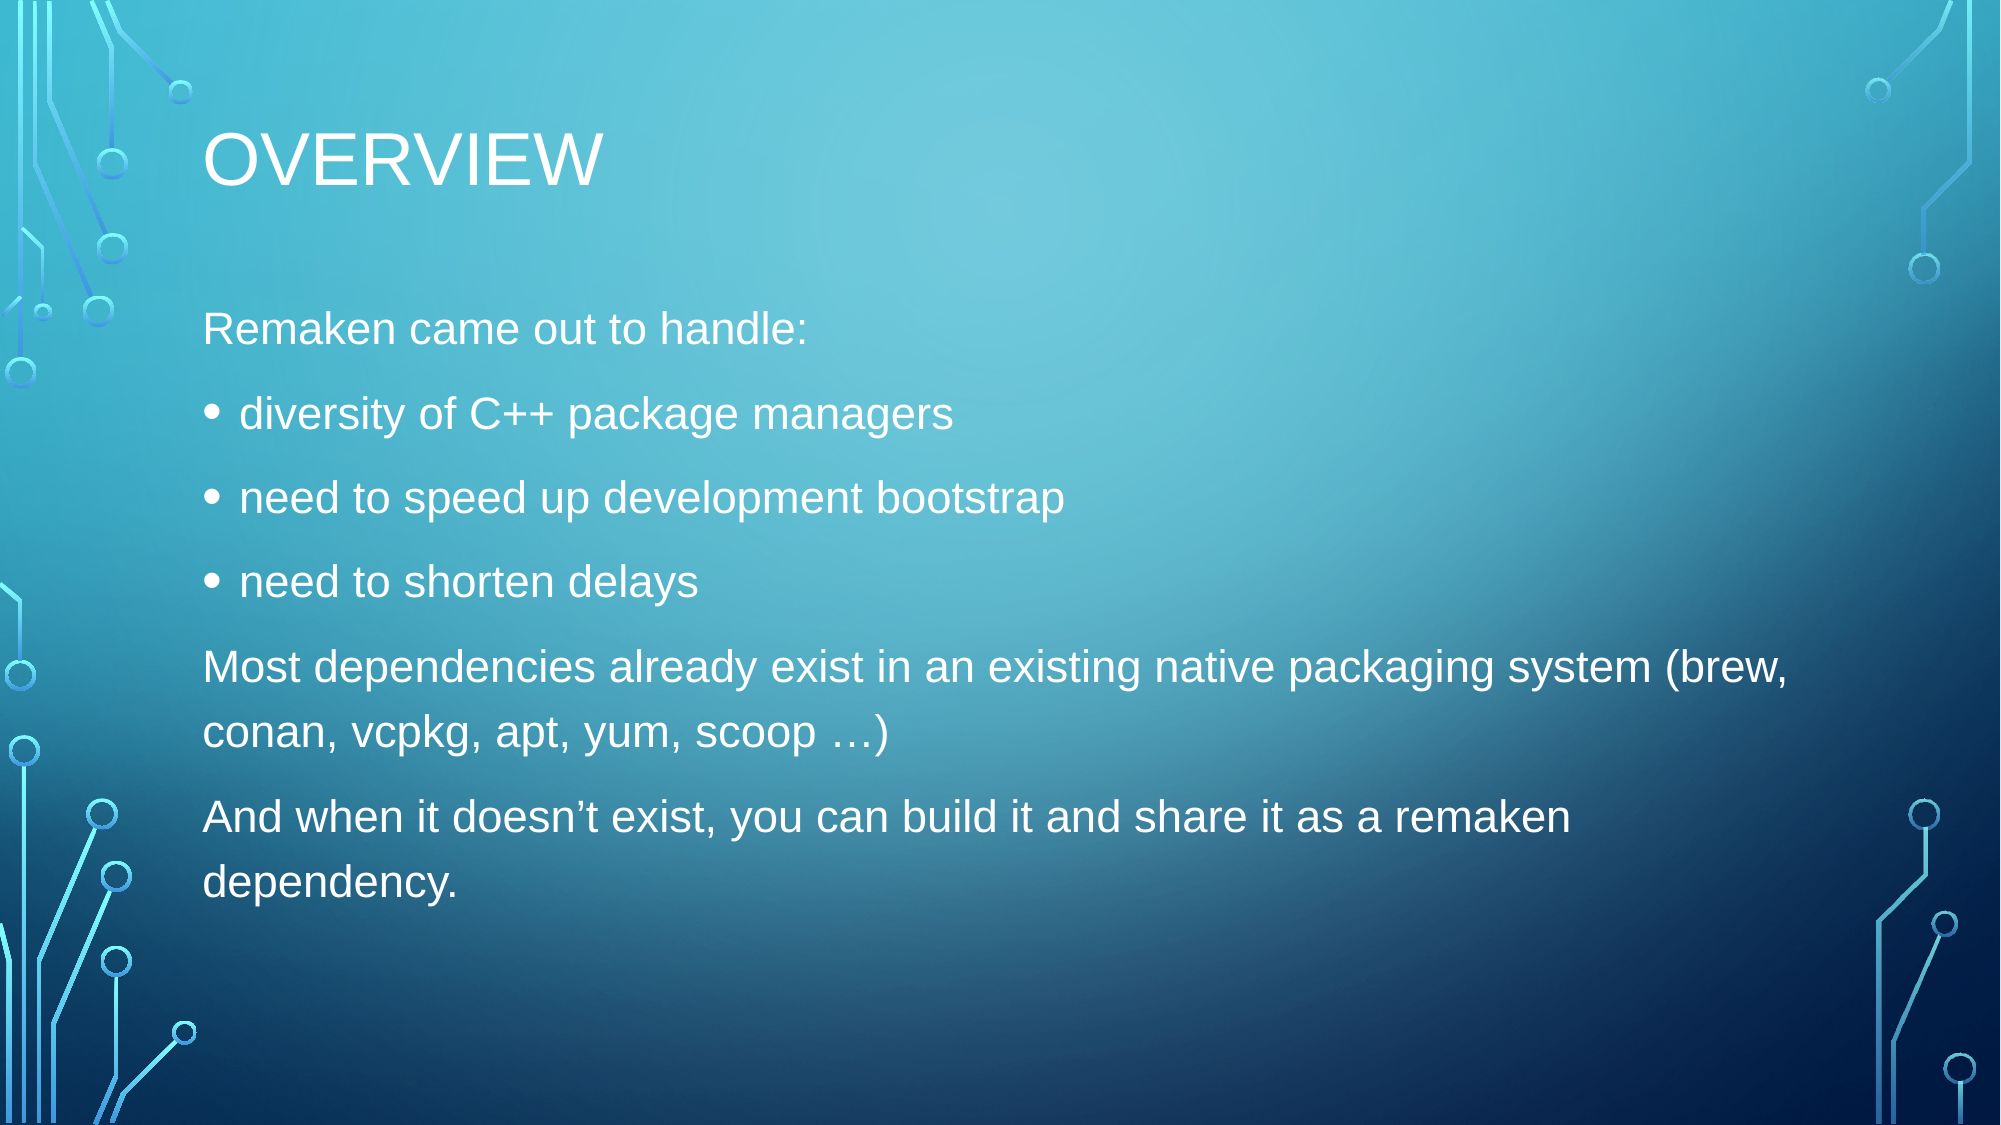

# Overview
Remaken came out to handle:
diversity of C++ package managers
need to speed up development bootstrap
need to shorten delays
Most dependencies already exist in an existing native packaging system (brew, conan, vcpkg, apt, yum, scoop …)
And when it doesn’t exist, you can build it and share it as a remaken dependency.